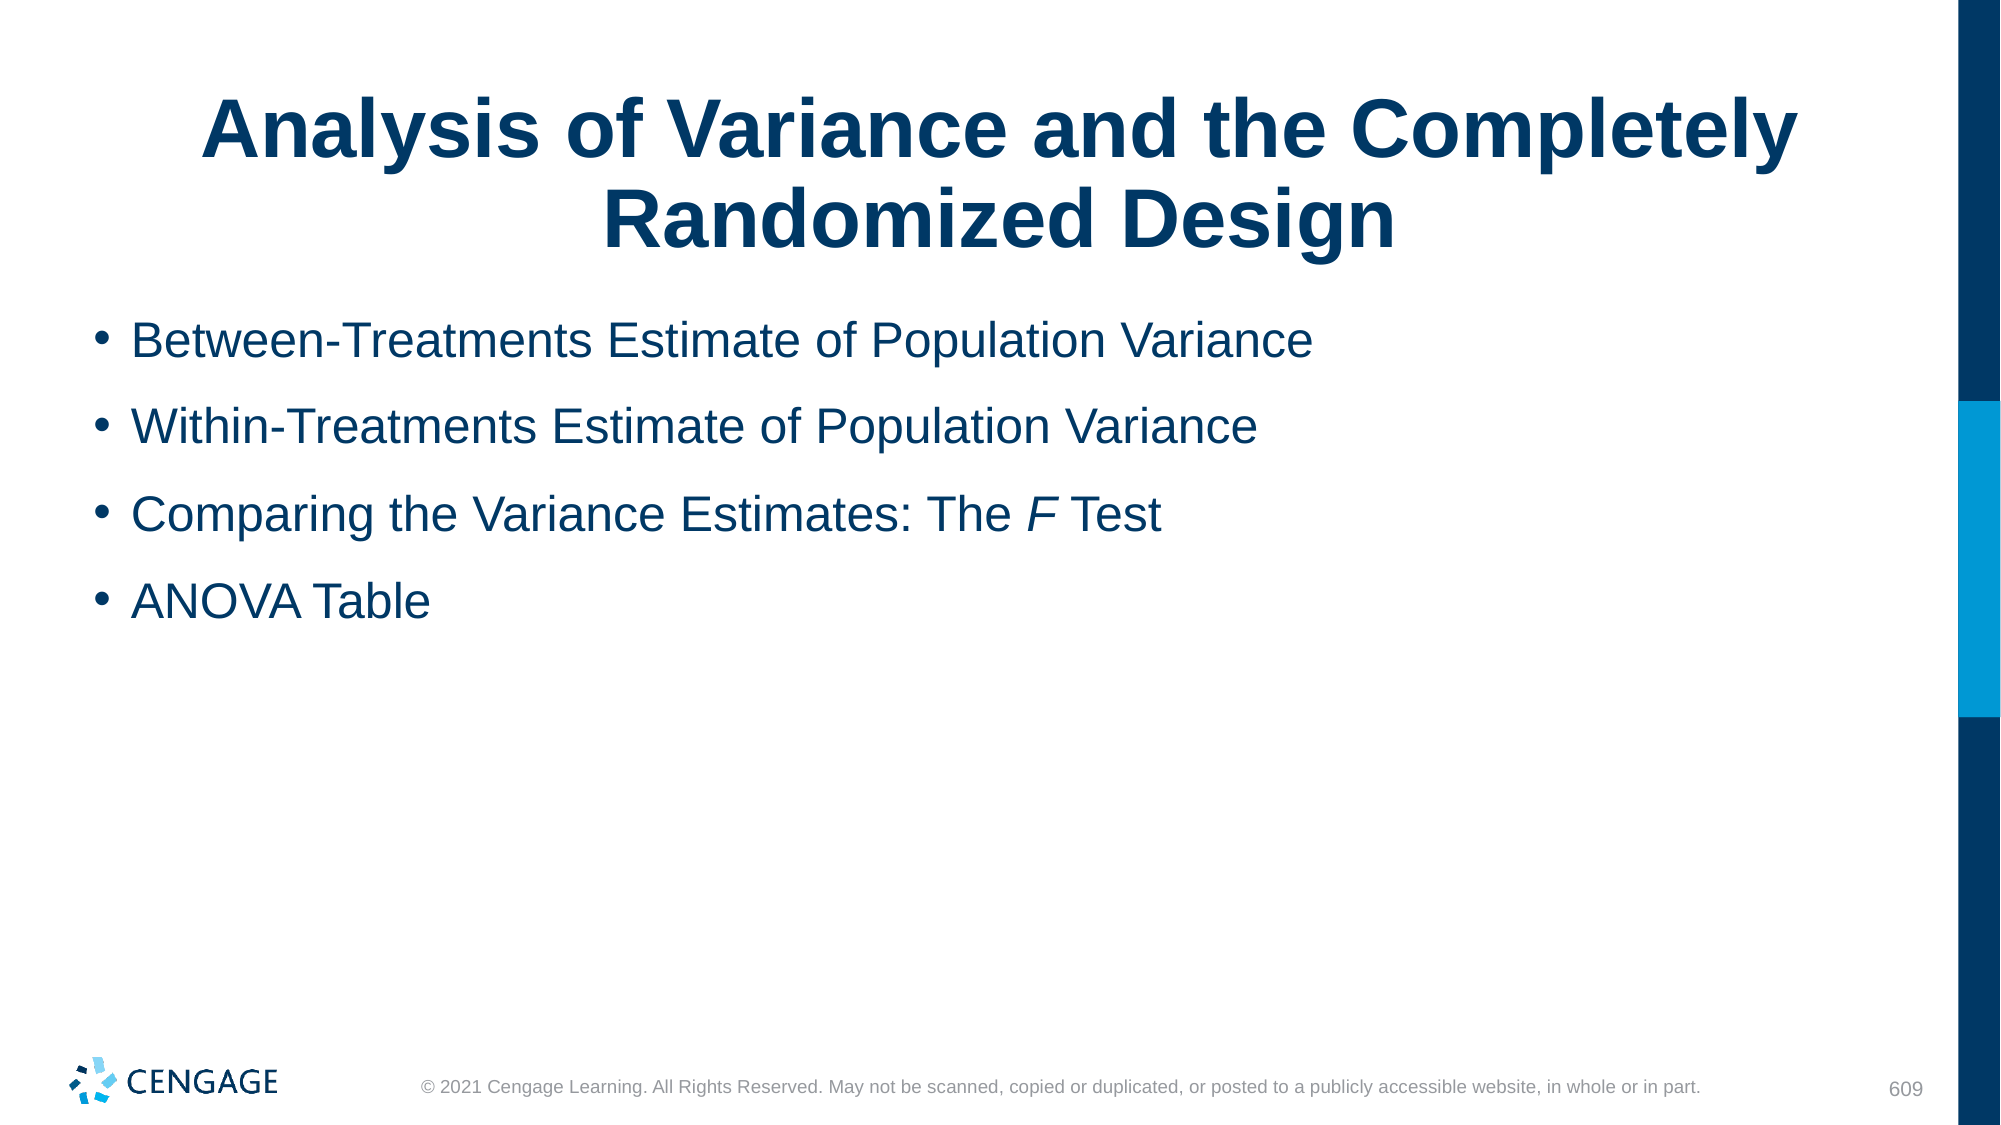

# Analysis of Variance and the Completely Randomized Design
Between-Treatments Estimate of Population Variance
Within-Treatments Estimate of Population Variance
Comparing the Variance Estimates: The F Test
ANOVA Table